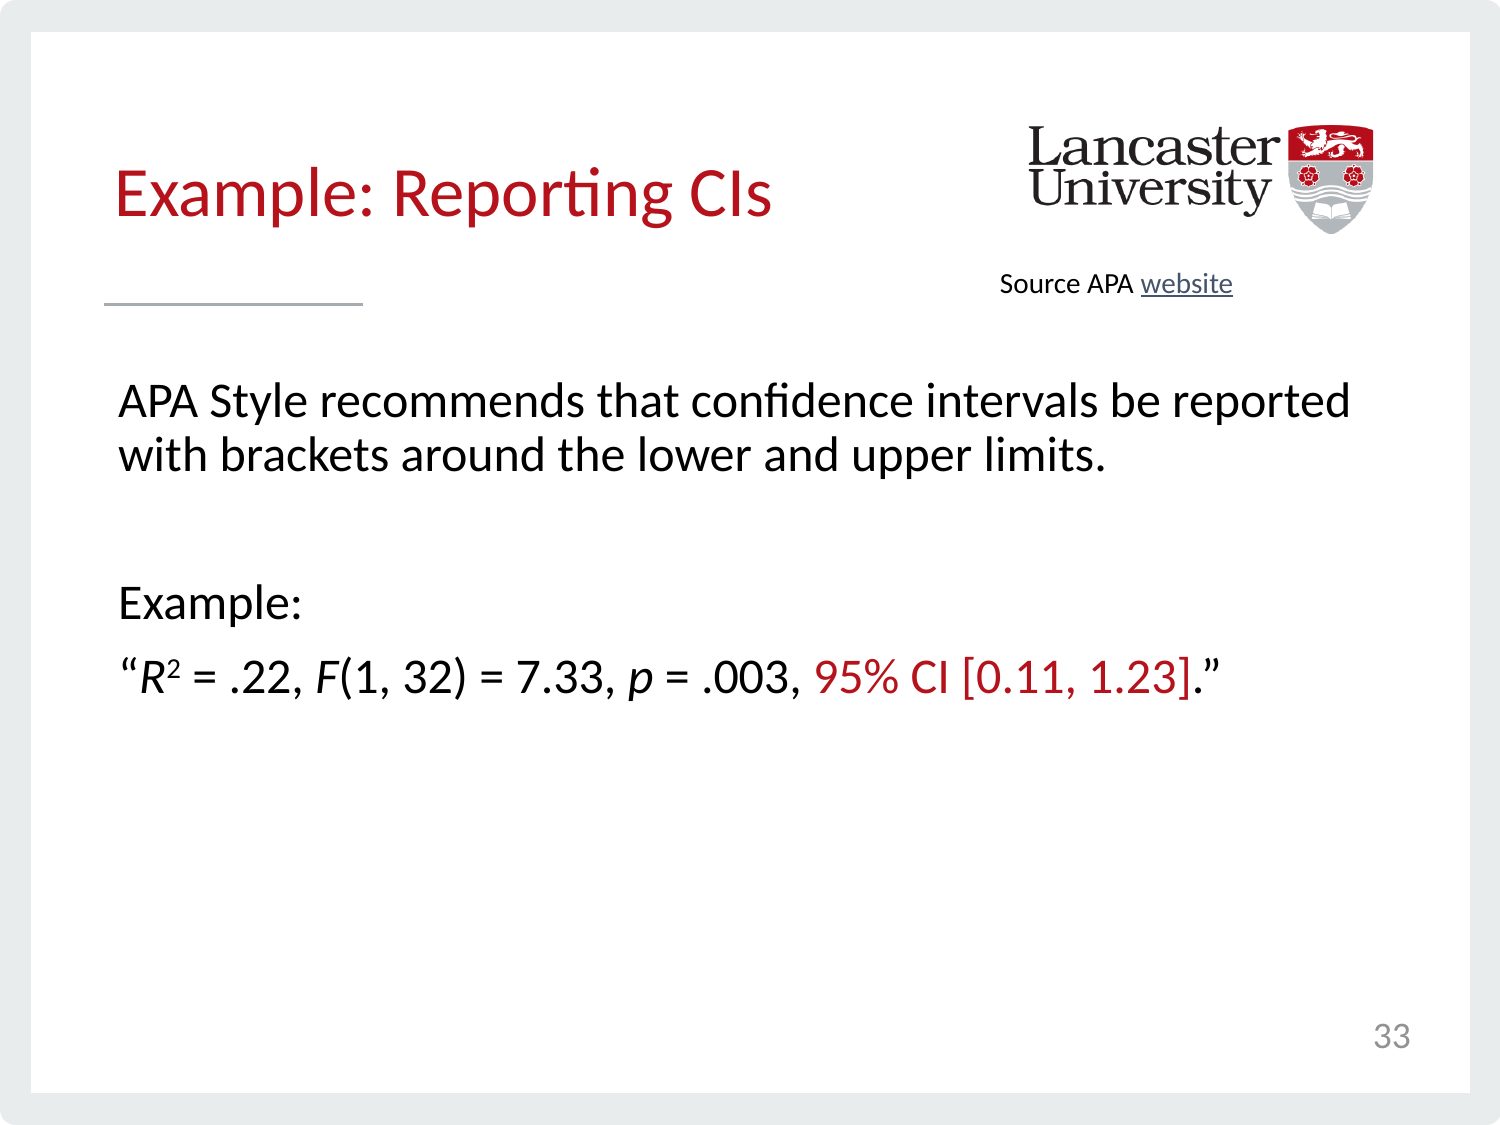

# Example: Reporting CIs
Source APA website
APA Style recommends that confidence intervals be reported with brackets around the lower and upper limits.

Example:
“R2 = .22, F(1, 32) = 7.33, p = .003, 95% CI [0.11, 1.23].”
33